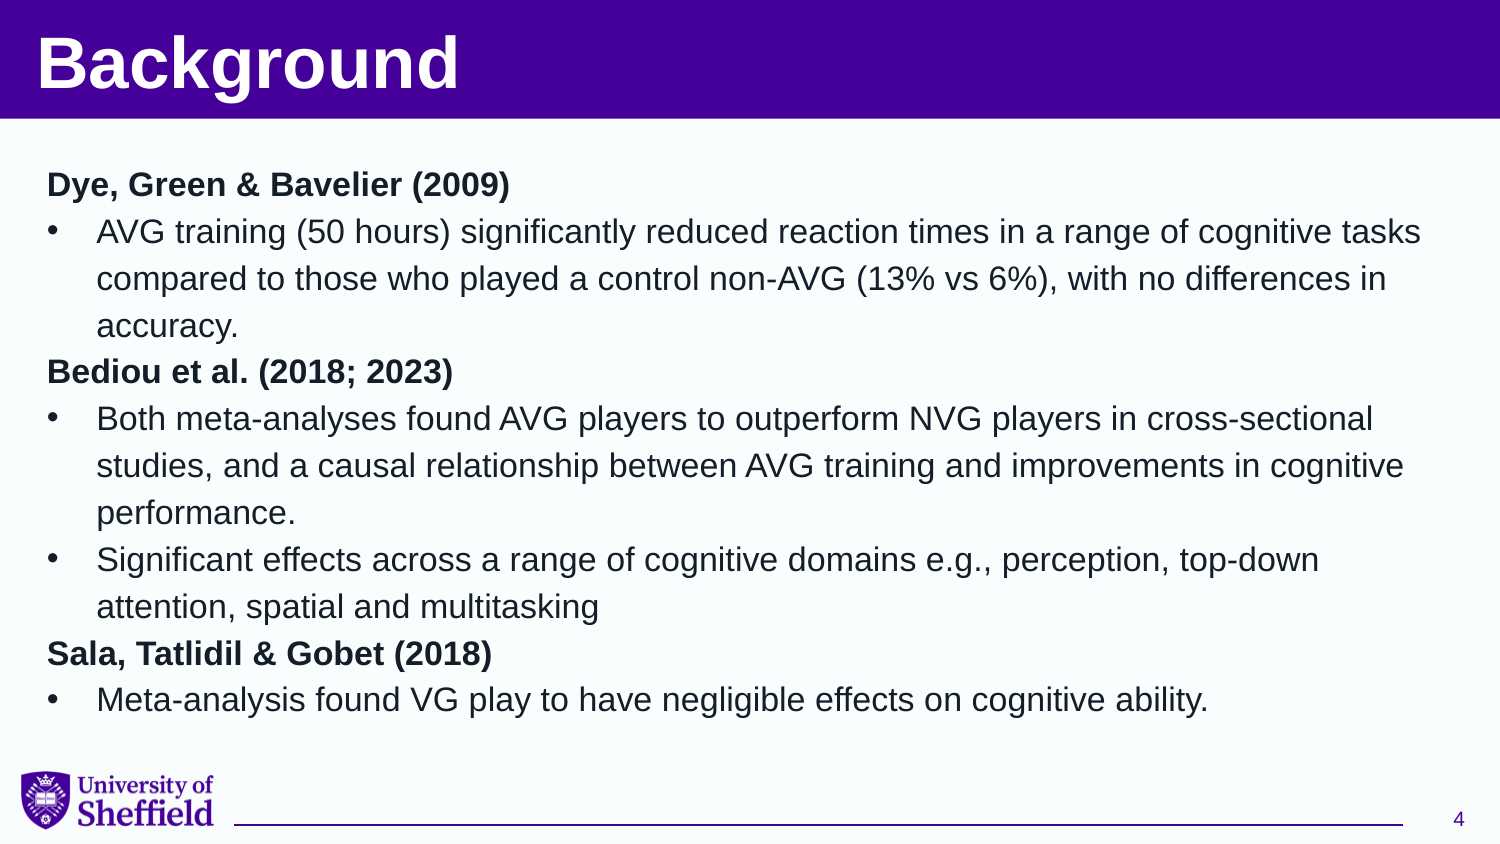

# Background
Dye, Green & Bavelier (2009)
AVG training (50 hours) significantly reduced reaction times in a range of cognitive tasks compared to those who played a control non-AVG (13% vs 6%), with no differences in accuracy.
Bediou et al. (2018; 2023)
Both meta-analyses found AVG players to outperform NVG players in cross-sectional studies, and a causal relationship between AVG training and improvements in cognitive performance.
Significant effects across a range of cognitive domains e.g., perception, top-down attention, spatial and multitasking
Sala, Tatlidil & Gobet (2018)
Meta-analysis found VG play to have negligible effects on cognitive ability.

4